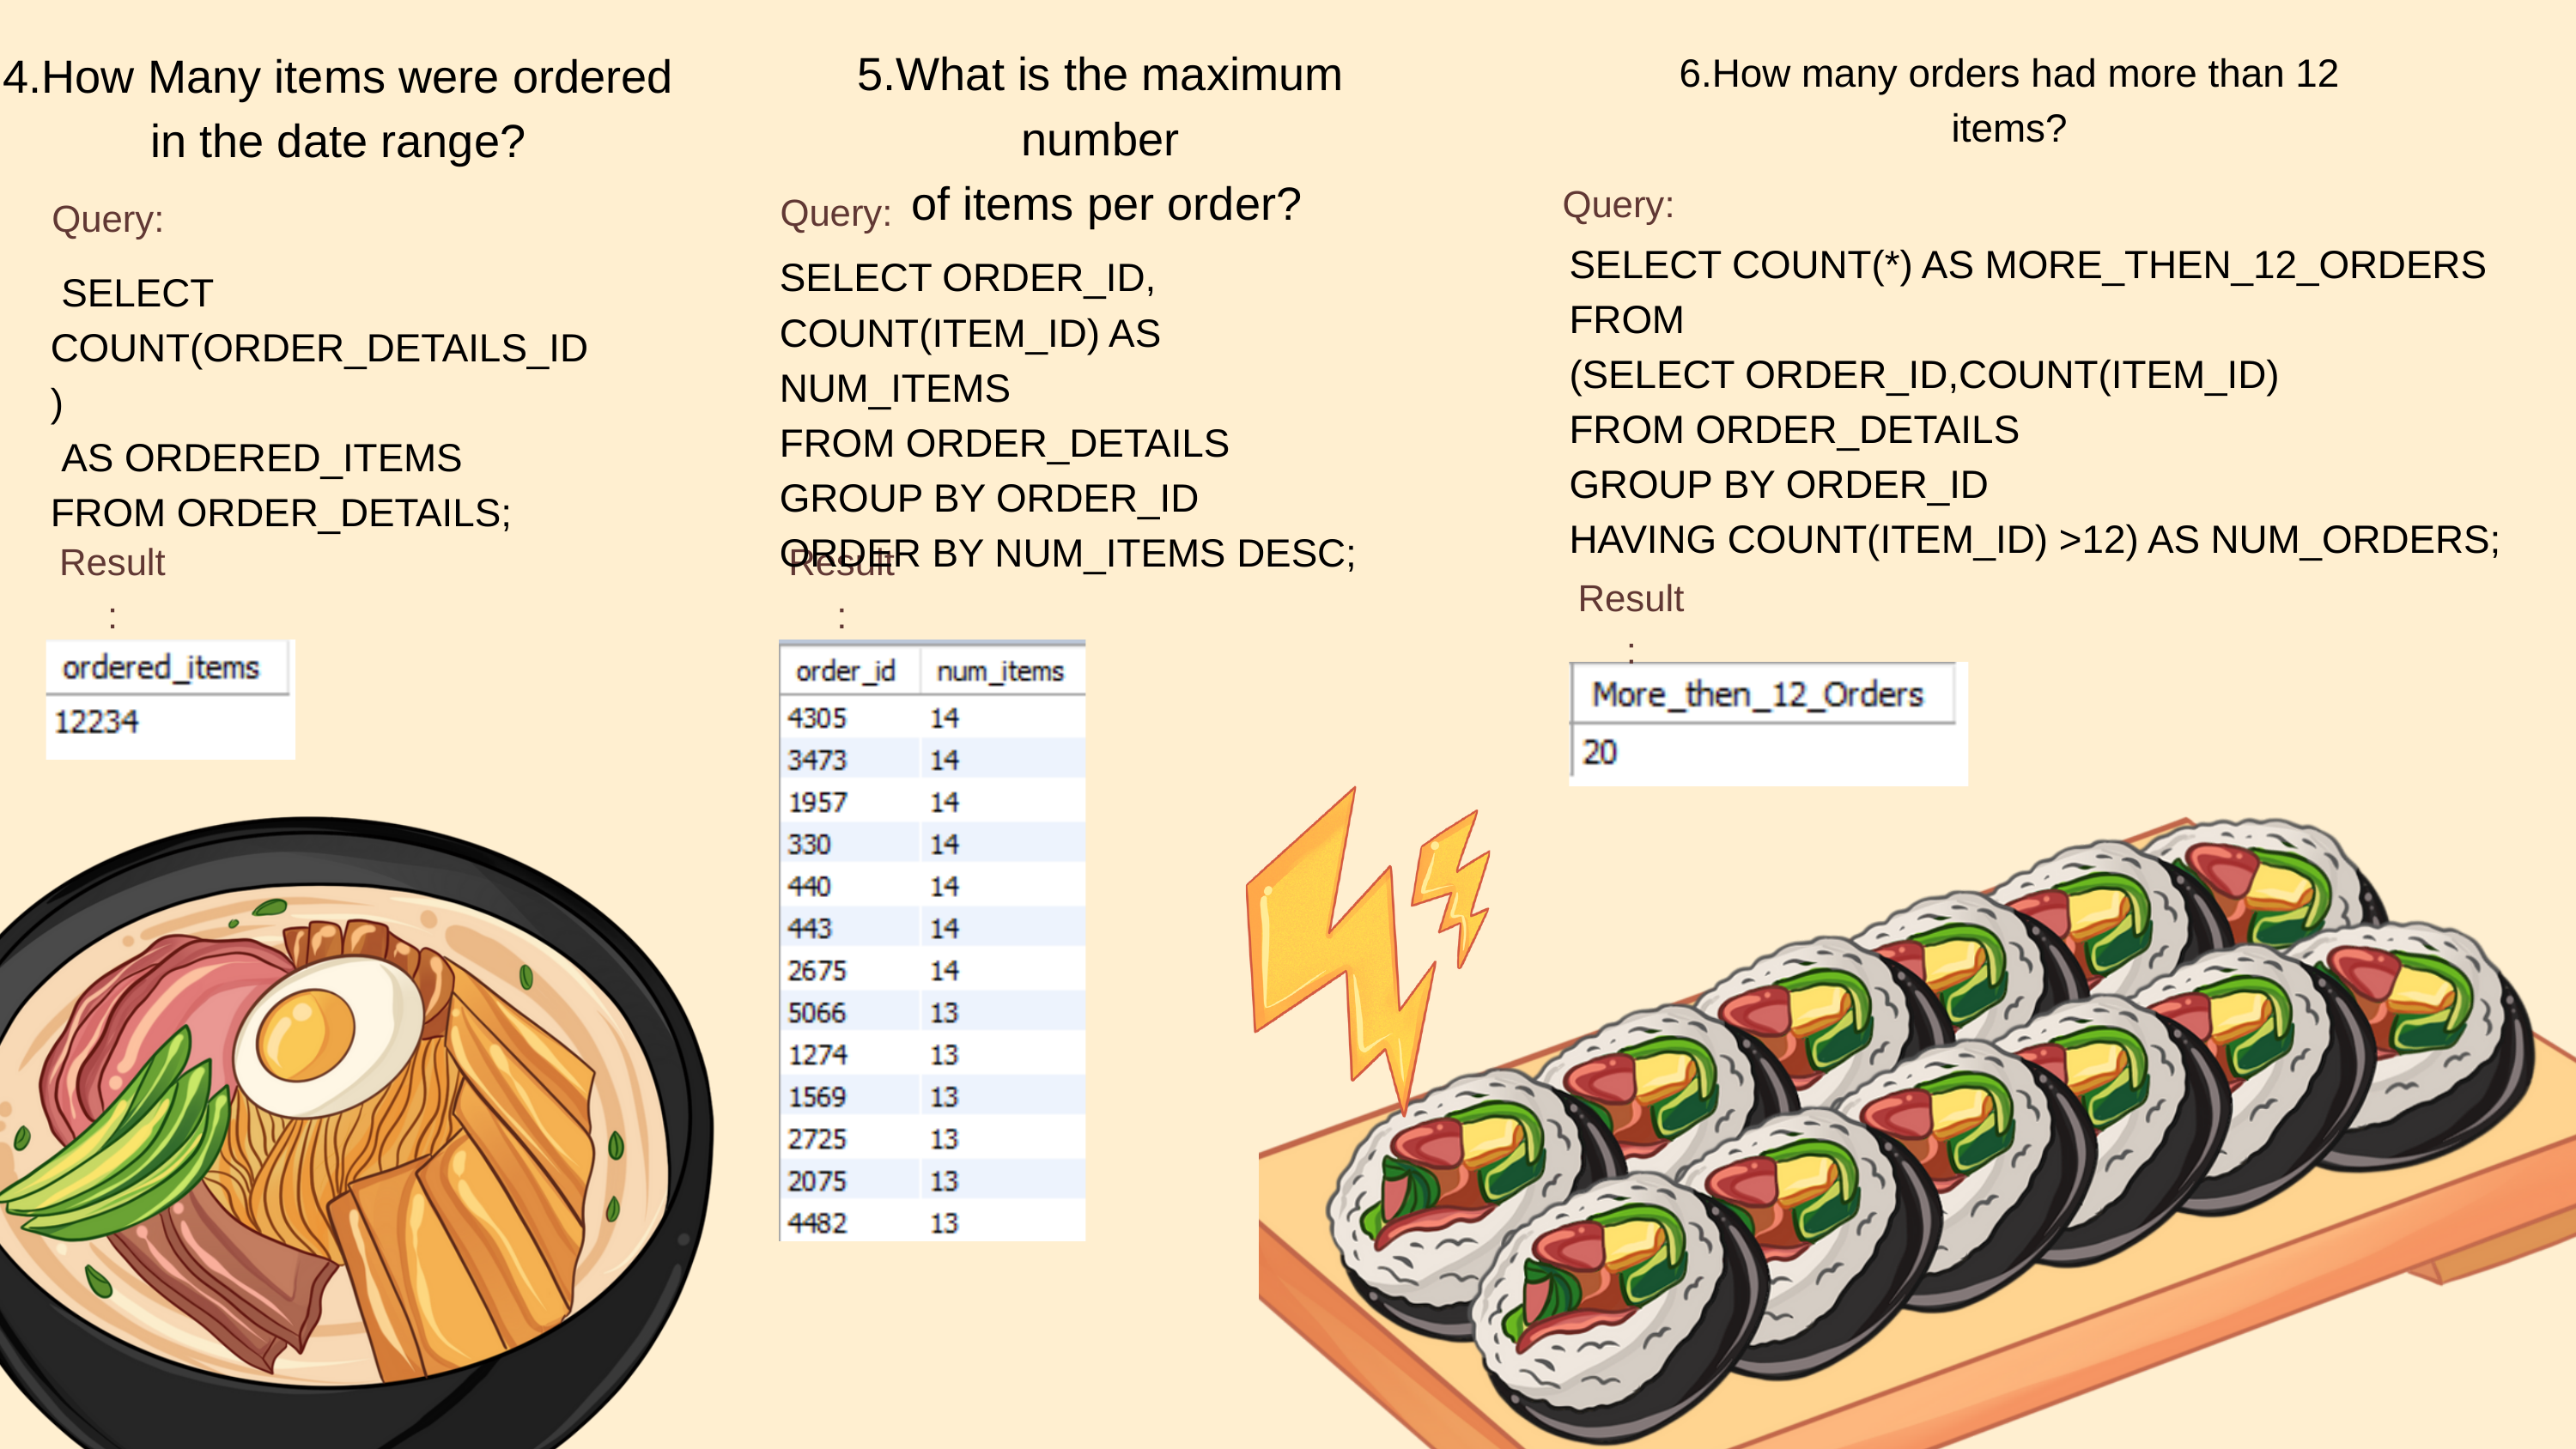

5.What is the maximum number
 of items per order?
4.How Many items were ordered in the date range?
6.How many orders had more than 12 items?
Query:
Query:
Query:
SELECT COUNT(*) AS MORE_THEN_12_ORDERS FROM
(SELECT ORDER_ID,COUNT(ITEM_ID)
FROM ORDER_DETAILS
GROUP BY ORDER_ID
HAVING COUNT(ITEM_ID) >12) AS NUM_ORDERS;
SELECT ORDER_ID,
COUNT(ITEM_ID) AS NUM_ITEMS
FROM ORDER_DETAILS
GROUP BY ORDER_ID
ORDER BY NUM_ITEMS DESC;
 SELECT
COUNT(ORDER_DETAILS_ID)
 AS ORDERED_ITEMS
FROM ORDER_DETAILS;
Result:
Result:
Result: